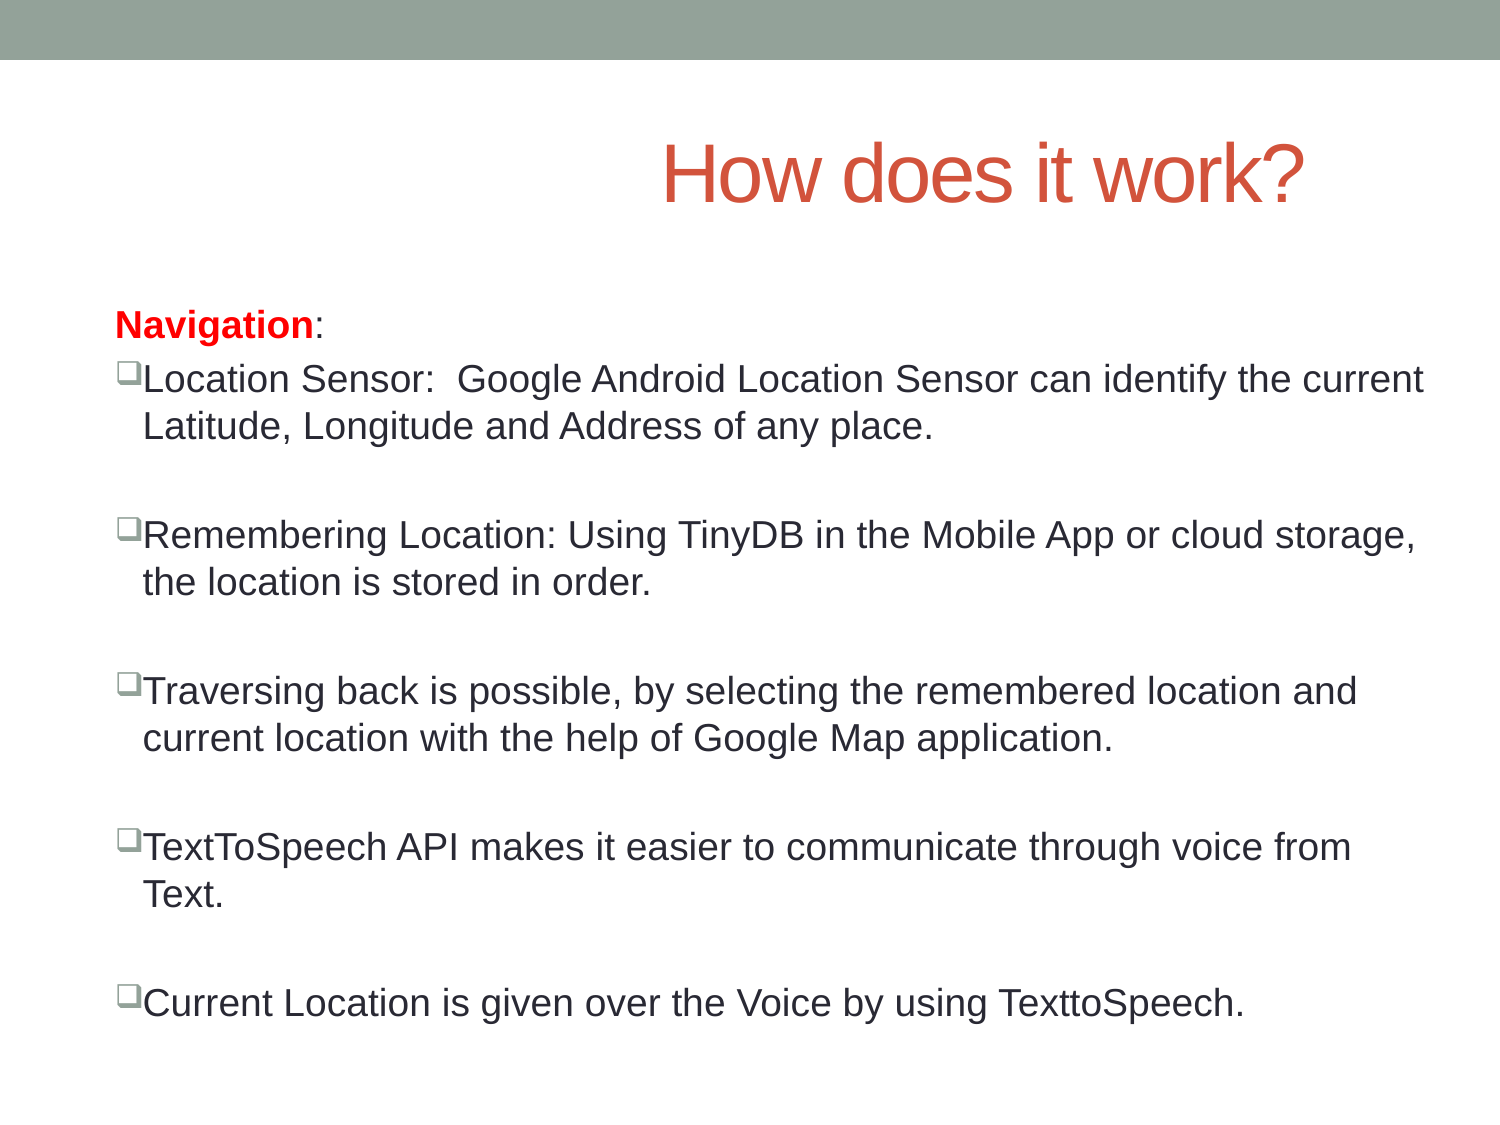

# How does it work?

Navigation:
Location Sensor:  Google Android Location Sensor can identify the current Latitude, Longitude and Address of any place.

Remembering Location: Using TinyDB in the Mobile App or cloud storage, the location is stored in order.

Traversing back is possible, by selecting the remembered location and current location with the help of Google Map application.

TextToSpeech API makes it easier to communicate through voice from Text.

Current Location is given over the Voice by using TexttoSpeech.